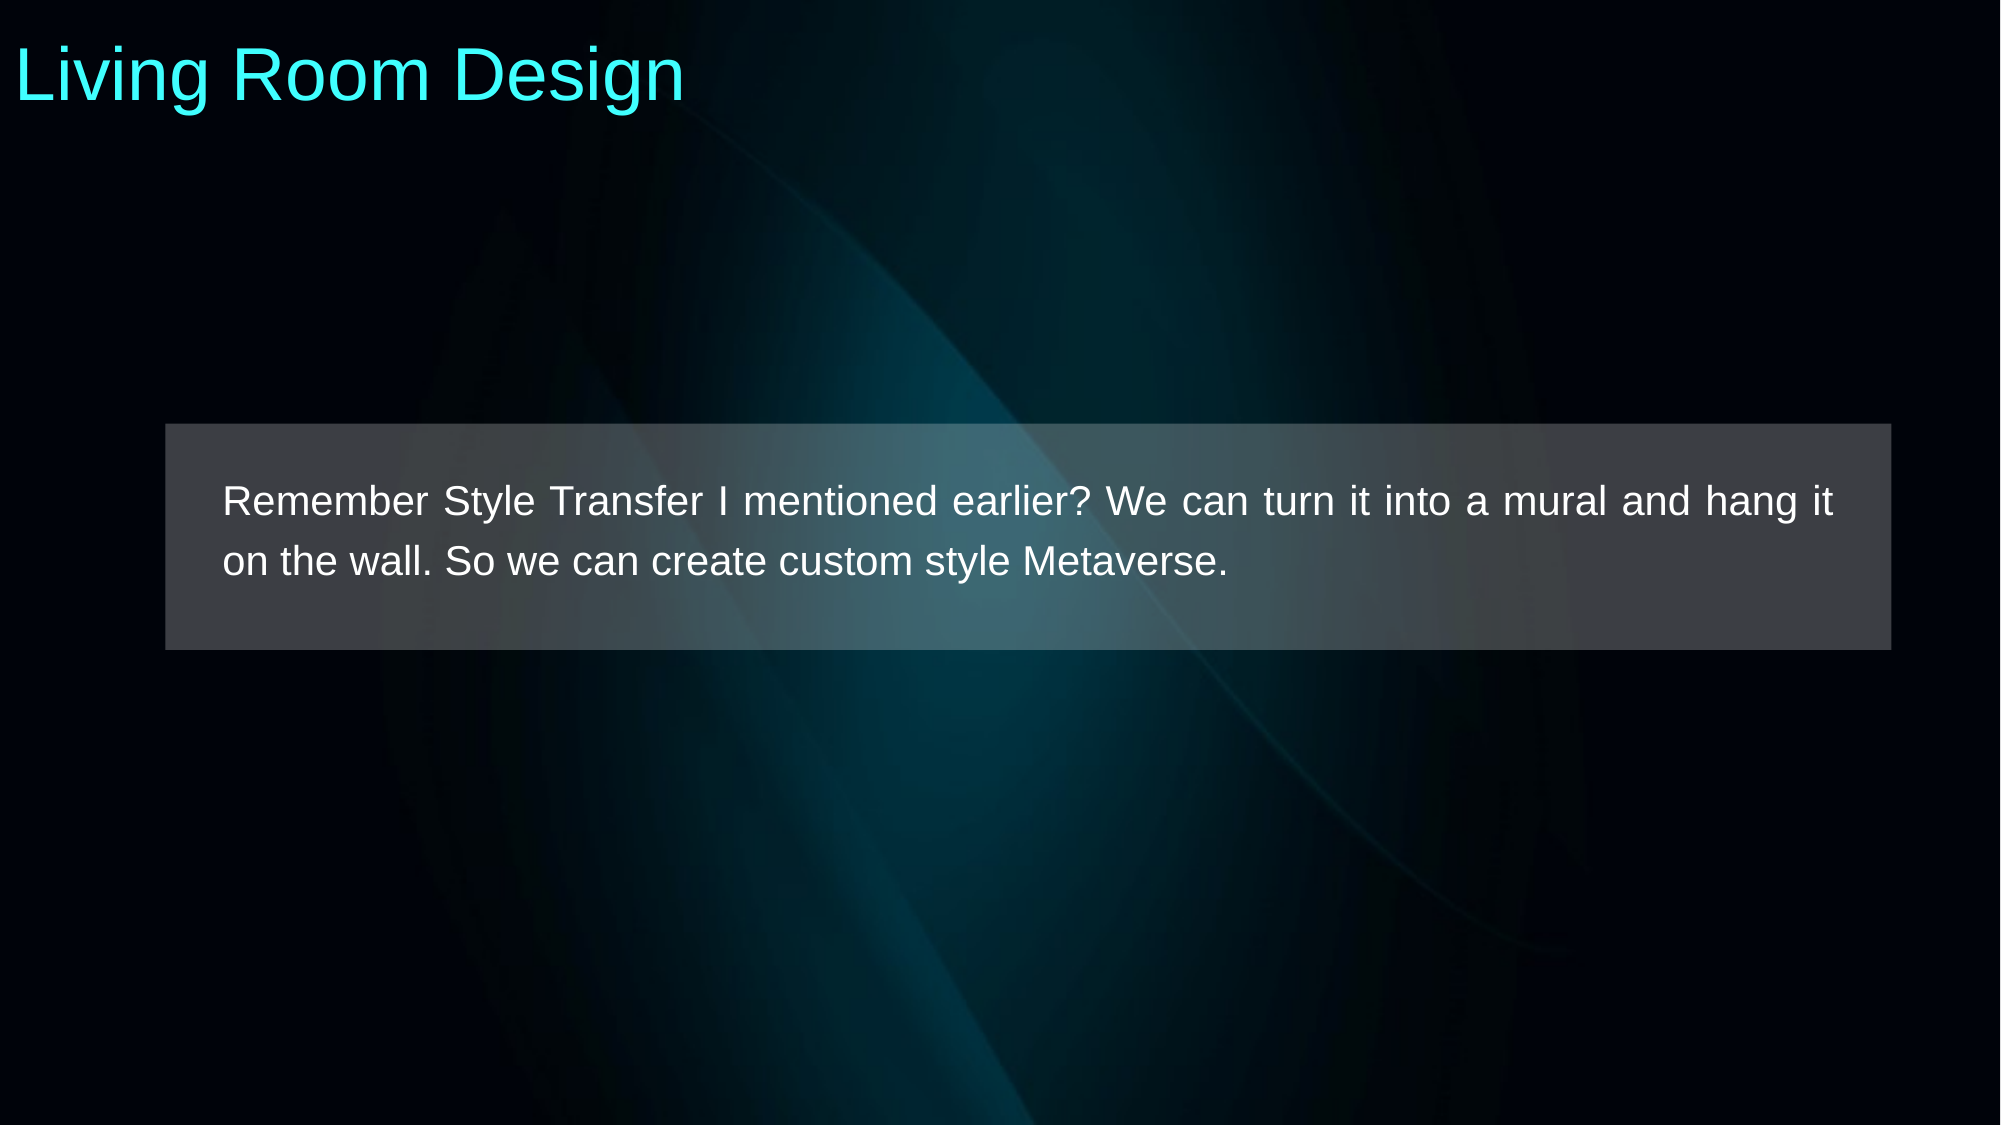

# Living Room Design

Remember Style Transfer I mentioned earlier? We can turn it into a mural and hang it on the wall. So we can create custom style Metaverse.